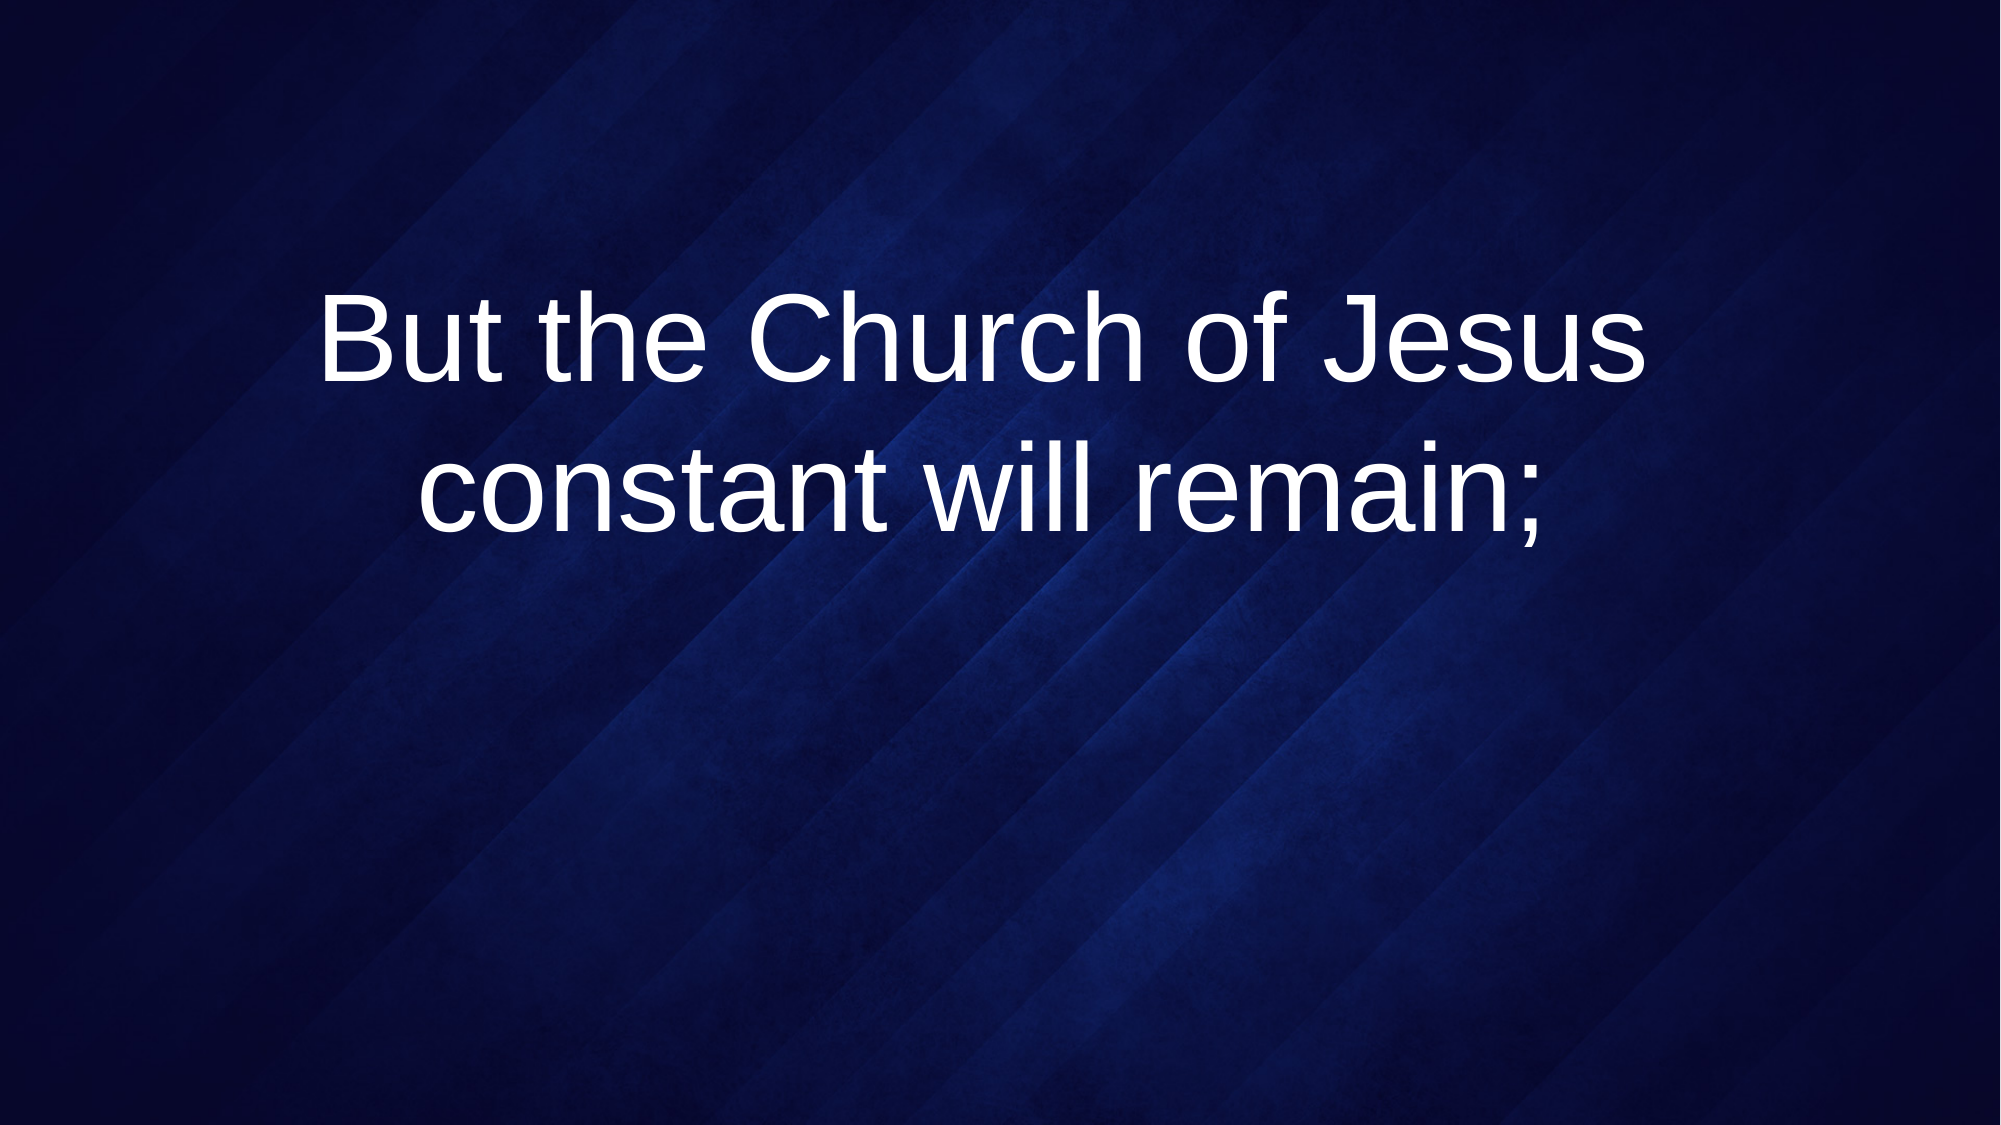

# But the Church of Jesus constant will remain;